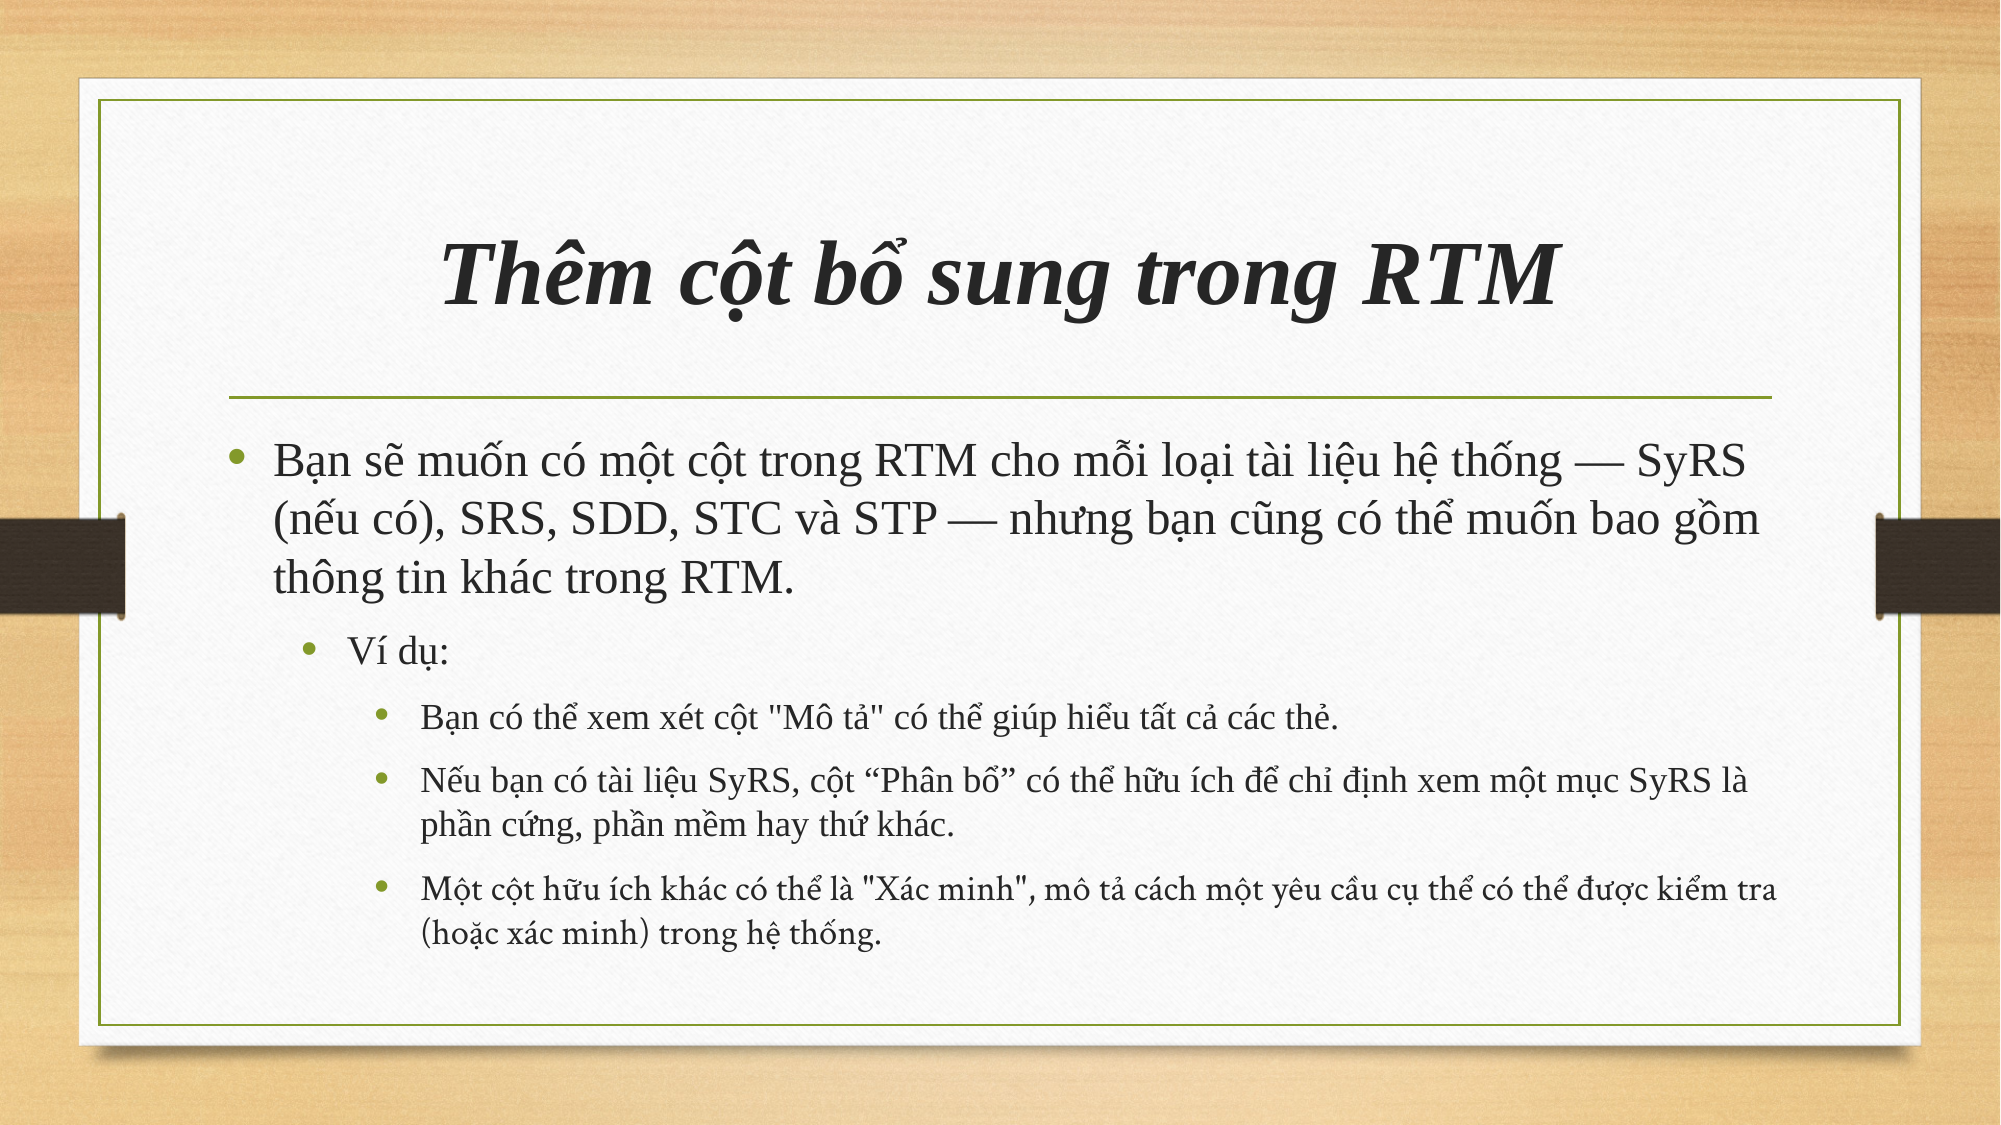

# Thêm cột bổ sung trong RTM
Bạn sẽ muốn có một cột trong RTM cho mỗi loại tài liệu hệ thống — SyRS (nếu có), SRS, SDD, STC và STP — nhưng bạn cũng có thể muốn bao gồm thông tin khác trong RTM.
Ví dụ:
Bạn có thể xem xét cột "Mô tả" có thể giúp hiểu tất cả các thẻ.
Nếu bạn có tài liệu SyRS, cột “Phân bổ” có thể hữu ích để chỉ định xem một mục SyRS là phần cứng, phần mềm hay thứ khác.
Một cột hữu ích khác có thể là "Xác minh", mô tả cách một yêu cầu cụ thể có thể được kiểm tra (hoặc xác minh) trong hệ thống.